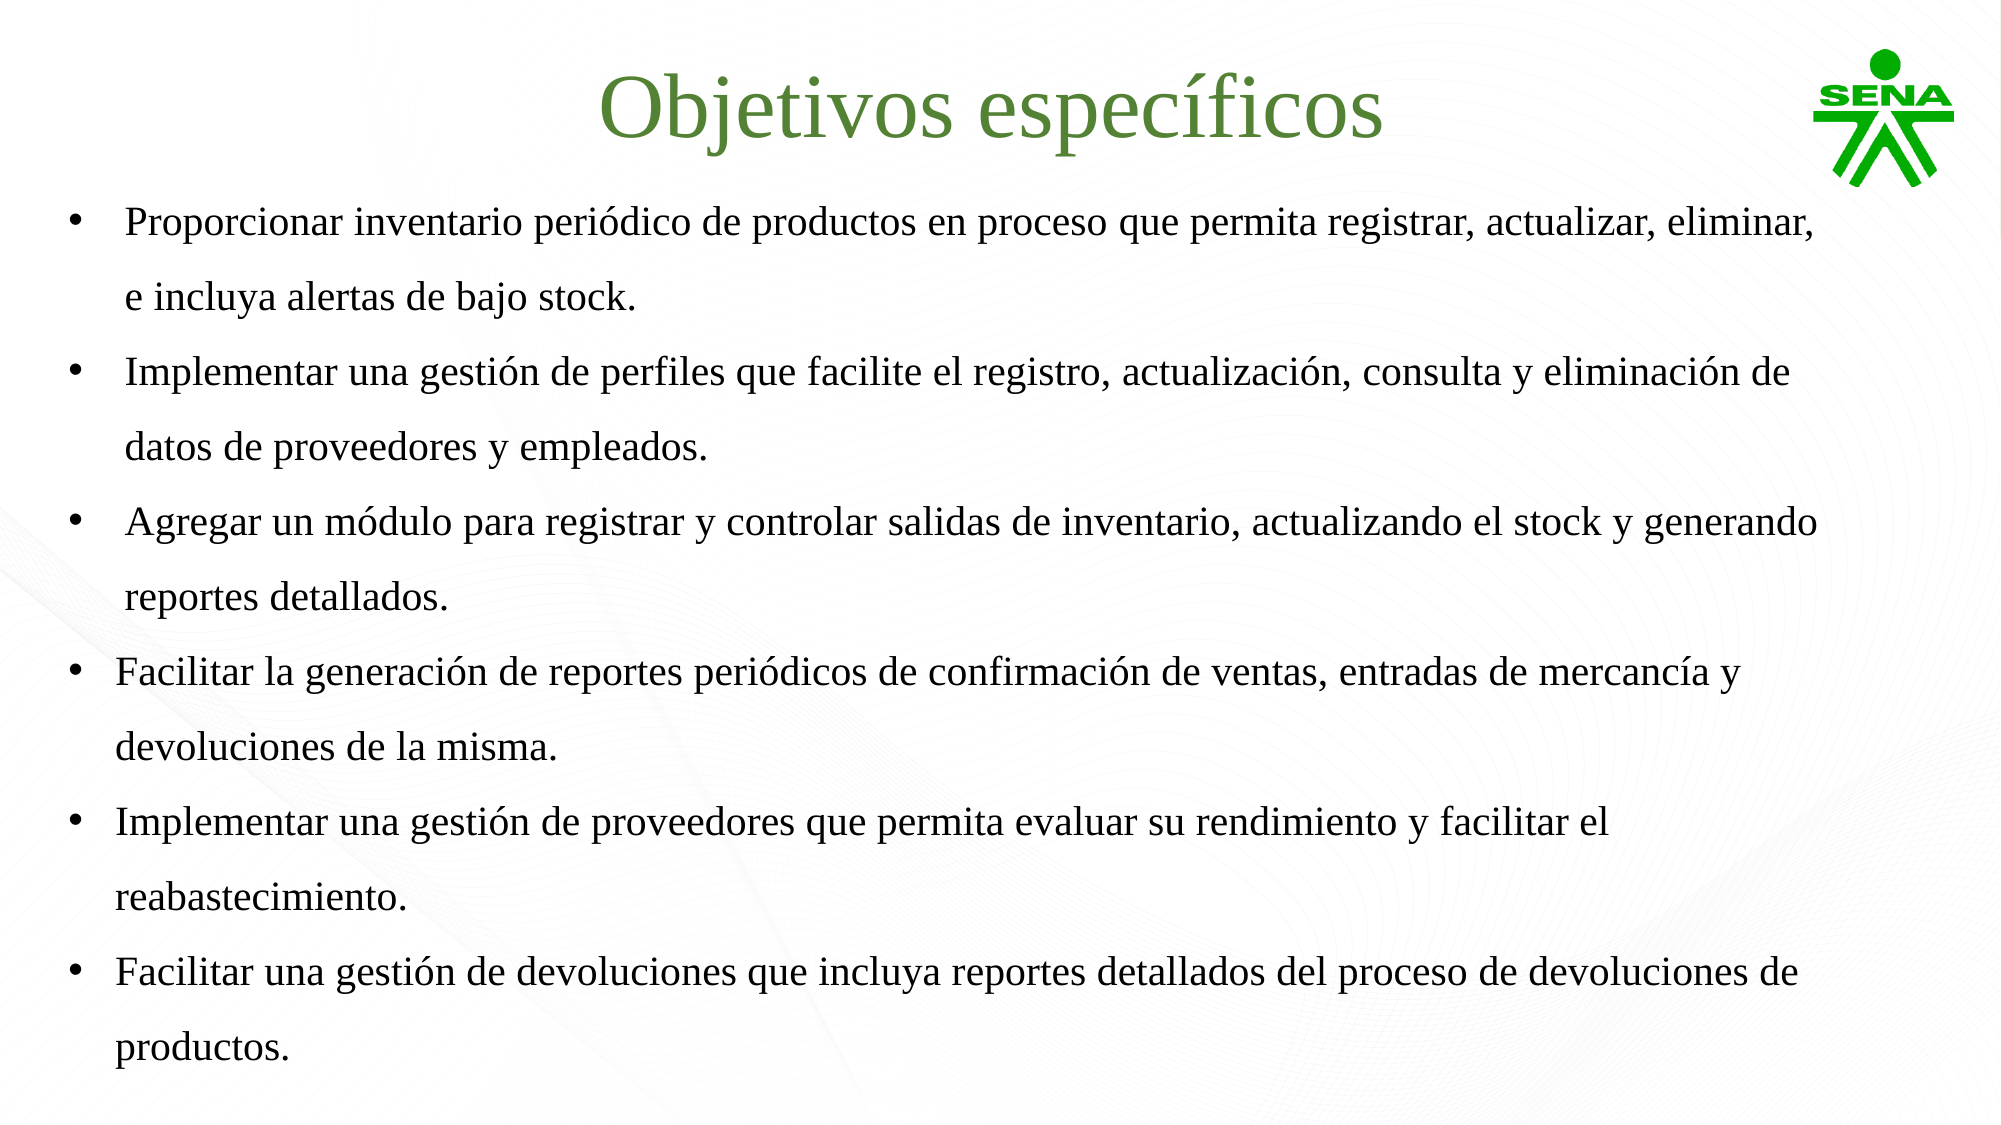

Objetivos específicos
Proporcionar inventario periódico de productos en proceso que permita registrar, actualizar, eliminar, e incluya alertas de bajo stock.
Implementar una gestión de perfiles que facilite el registro, actualización, consulta y eliminación de datos de proveedores y empleados.
Agregar un módulo para registrar y controlar salidas de inventario, actualizando el stock y generando reportes detallados.
Facilitar la generación de reportes periódicos de confirmación de ventas, entradas de mercancía y devoluciones de la misma.
Implementar una gestión de proveedores que permita evaluar su rendimiento y facilitar el reabastecimiento.
Facilitar una gestión de devoluciones que incluya reportes detallados del proceso de devoluciones de productos.